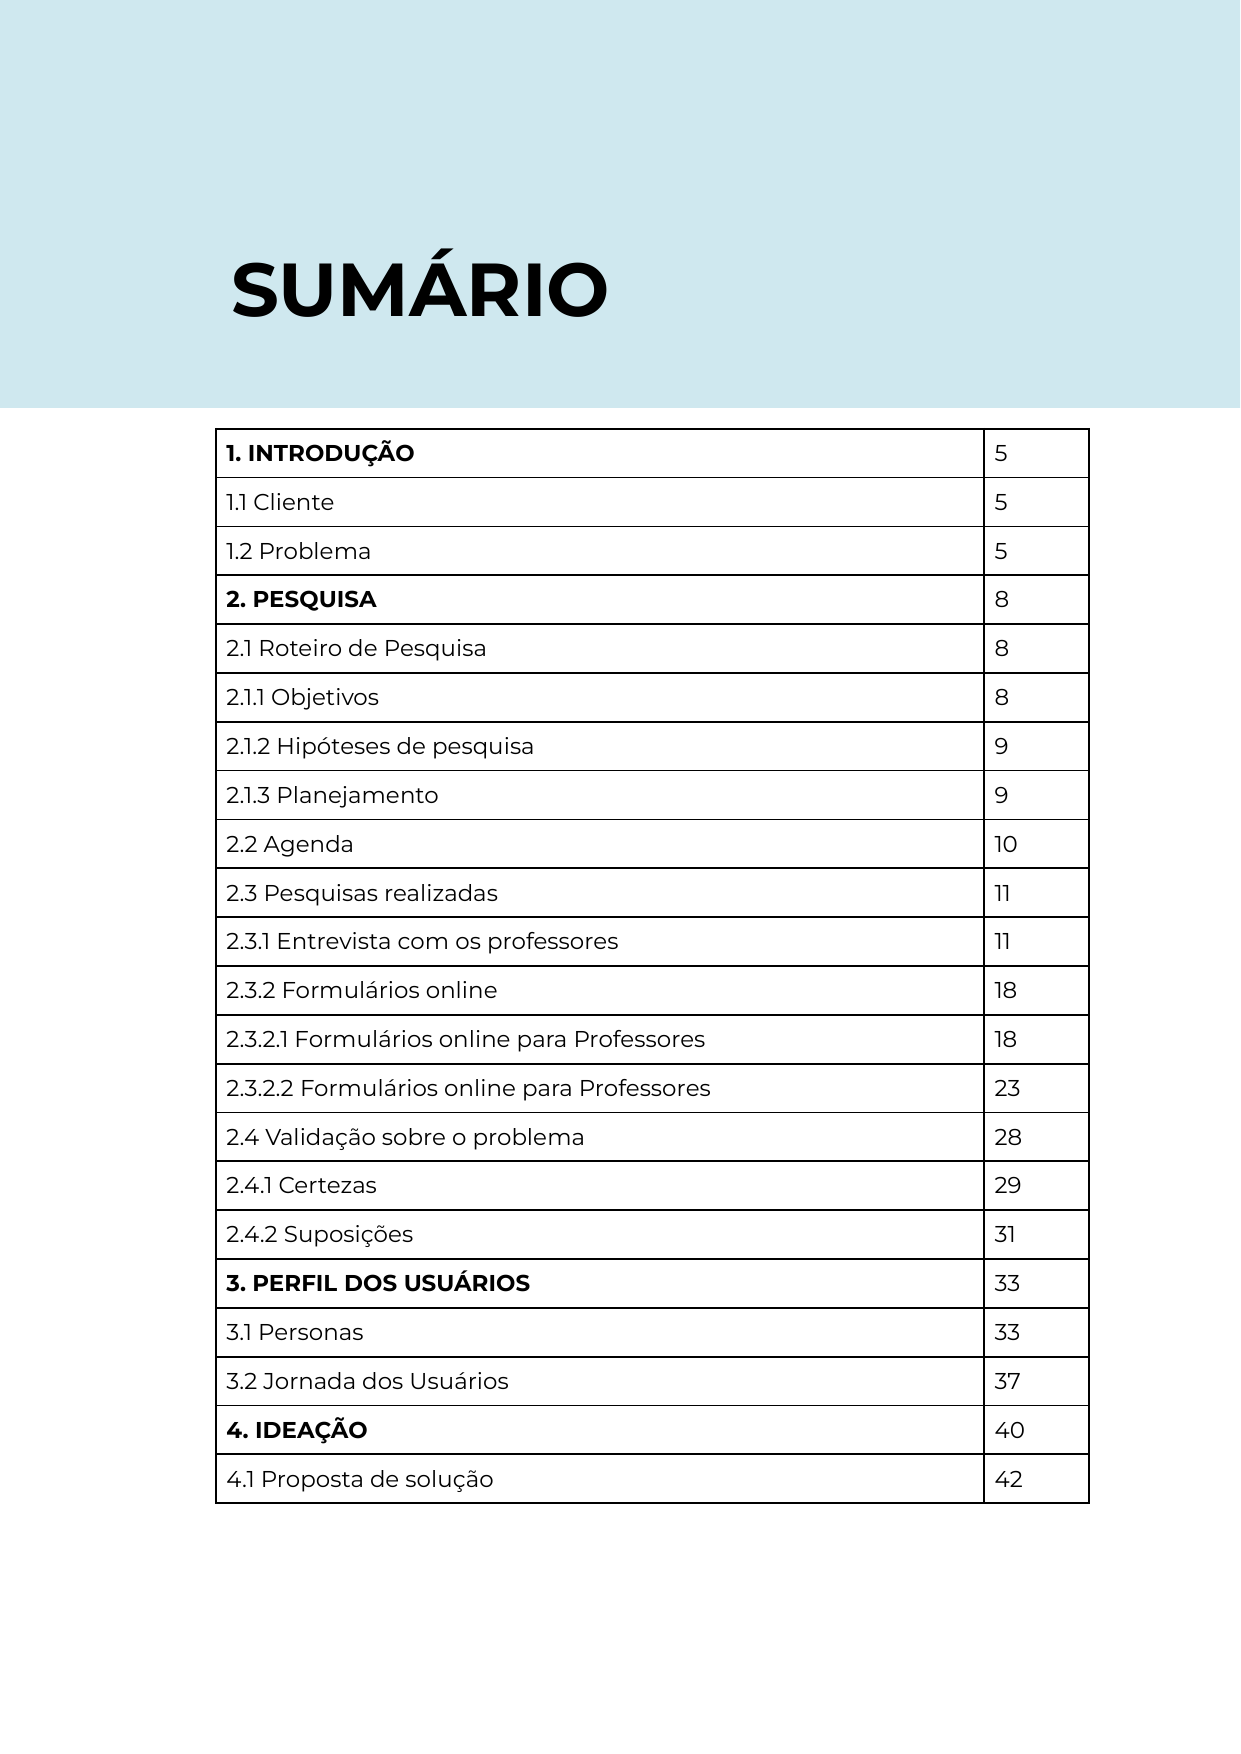

SUMÁRIO
| 1. INTRODUÇÃO | 5 |
| --- | --- |
| 1.1 Cliente | 5 |
| 1.2 Problema | 5 |
| 2. PESQUISA | 8 |
| 2.1 Roteiro de Pesquisa | 8 |
| 2.1.1 Objetivos | 8 |
| 2.1.2 Hipóteses de pesquisa | 9 |
| 2.1.3 Planejamento | 9 |
| 2.2 Agenda | 10 |
| 2.3 Pesquisas realizadas | 11 |
| 2.3.1 Entrevista com os professores | 11 |
| 2.3.2 Formulários online | 18 |
| 2.3.2.1 Formulários online para Professores | 18 |
| 2.3.2.2 Formulários online para Professores | 23 |
| 2.4 Validação sobre o problema | 28 |
| 2.4.1 Certezas | 29 |
| 2.4.2 Suposições | 31 |
| 3. PERFIL DOS USUÁRIOS | 33 |
| 3.1 Personas | 33 |
| 3.2 Jornada dos Usuários | 37 |
| 4. IDEAÇÃO | 40 |
| 4.1 Proposta de solução | 42 |